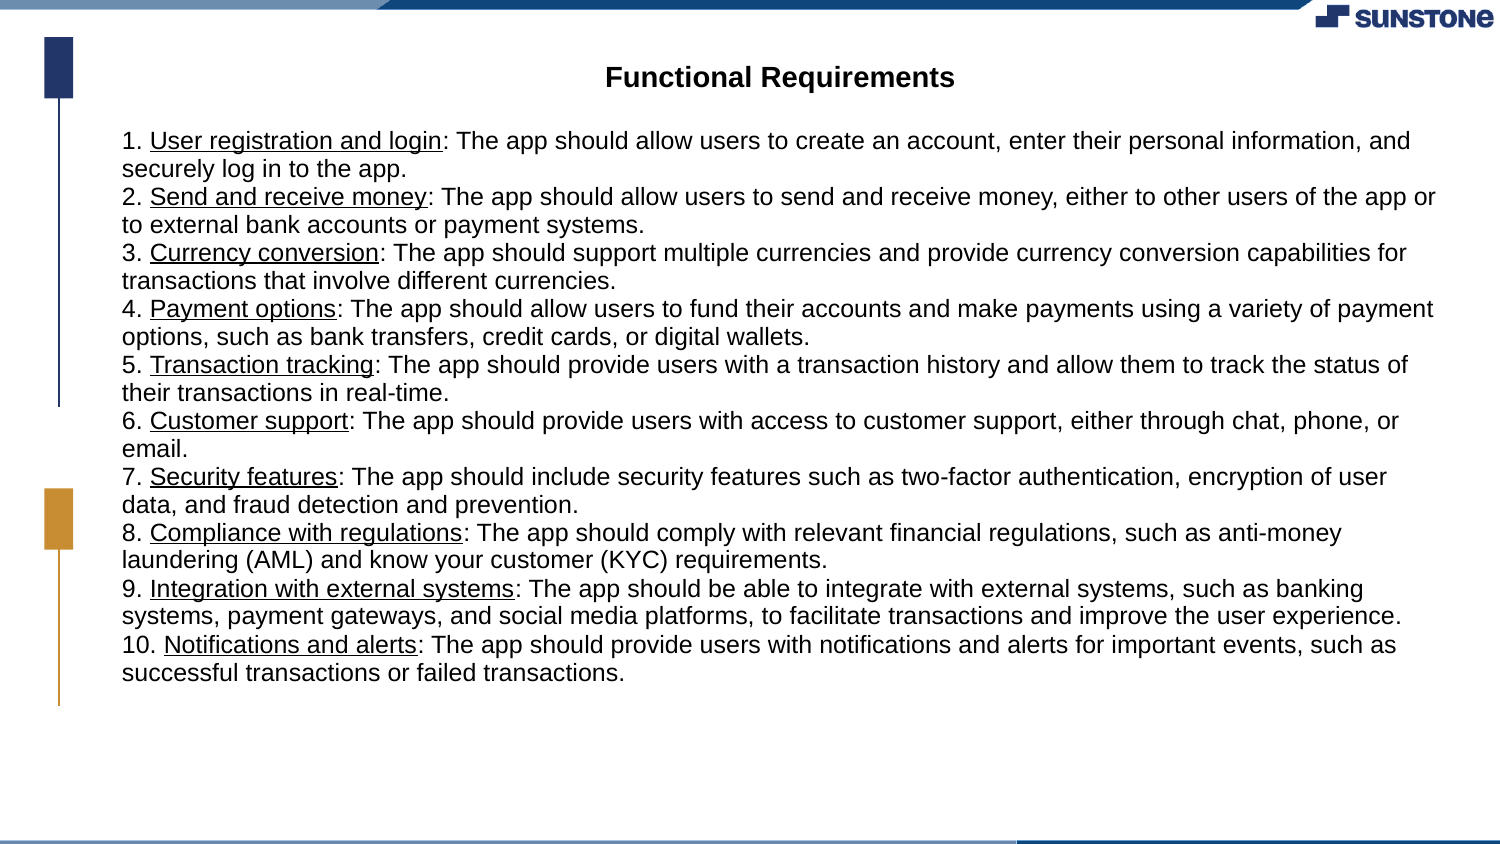

| Functional Requirements 1. User registration and login: The app should allow users to create an account, enter their personal information, and securely log in to the app. 2. Send and receive money: The app should allow users to send and receive money, either to other users of the app or to external bank accounts or payment systems. 3. Currency conversion: The app should support multiple currencies and provide currency conversion capabilities for transactions that involve different currencies. 4. Payment options: The app should allow users to fund their accounts and make payments using a variety of payment options, such as bank transfers, credit cards, or digital wallets. 5. Transaction tracking: The app should provide users with a transaction history and allow them to track the status of their transactions in real-time. 6. Customer support: The app should provide users with access to customer support, either through chat, phone, or email. 7. Security features: The app should include security features such as two-factor authentication, encryption of user data, and fraud detection and prevention. 8. Compliance with regulations: The app should comply with relevant financial regulations, such as anti-money laundering (AML) and know your customer (KYC) requirements. 9. Integration with external systems: The app should be able to integrate with external systems, such as banking systems, payment gateways, and social media platforms, to facilitate transactions and improve the user experience. 10. Notifications and alerts: The app should provide users with notifications and alerts for important events, such as successful transactions or failed transactions. |
| --- |